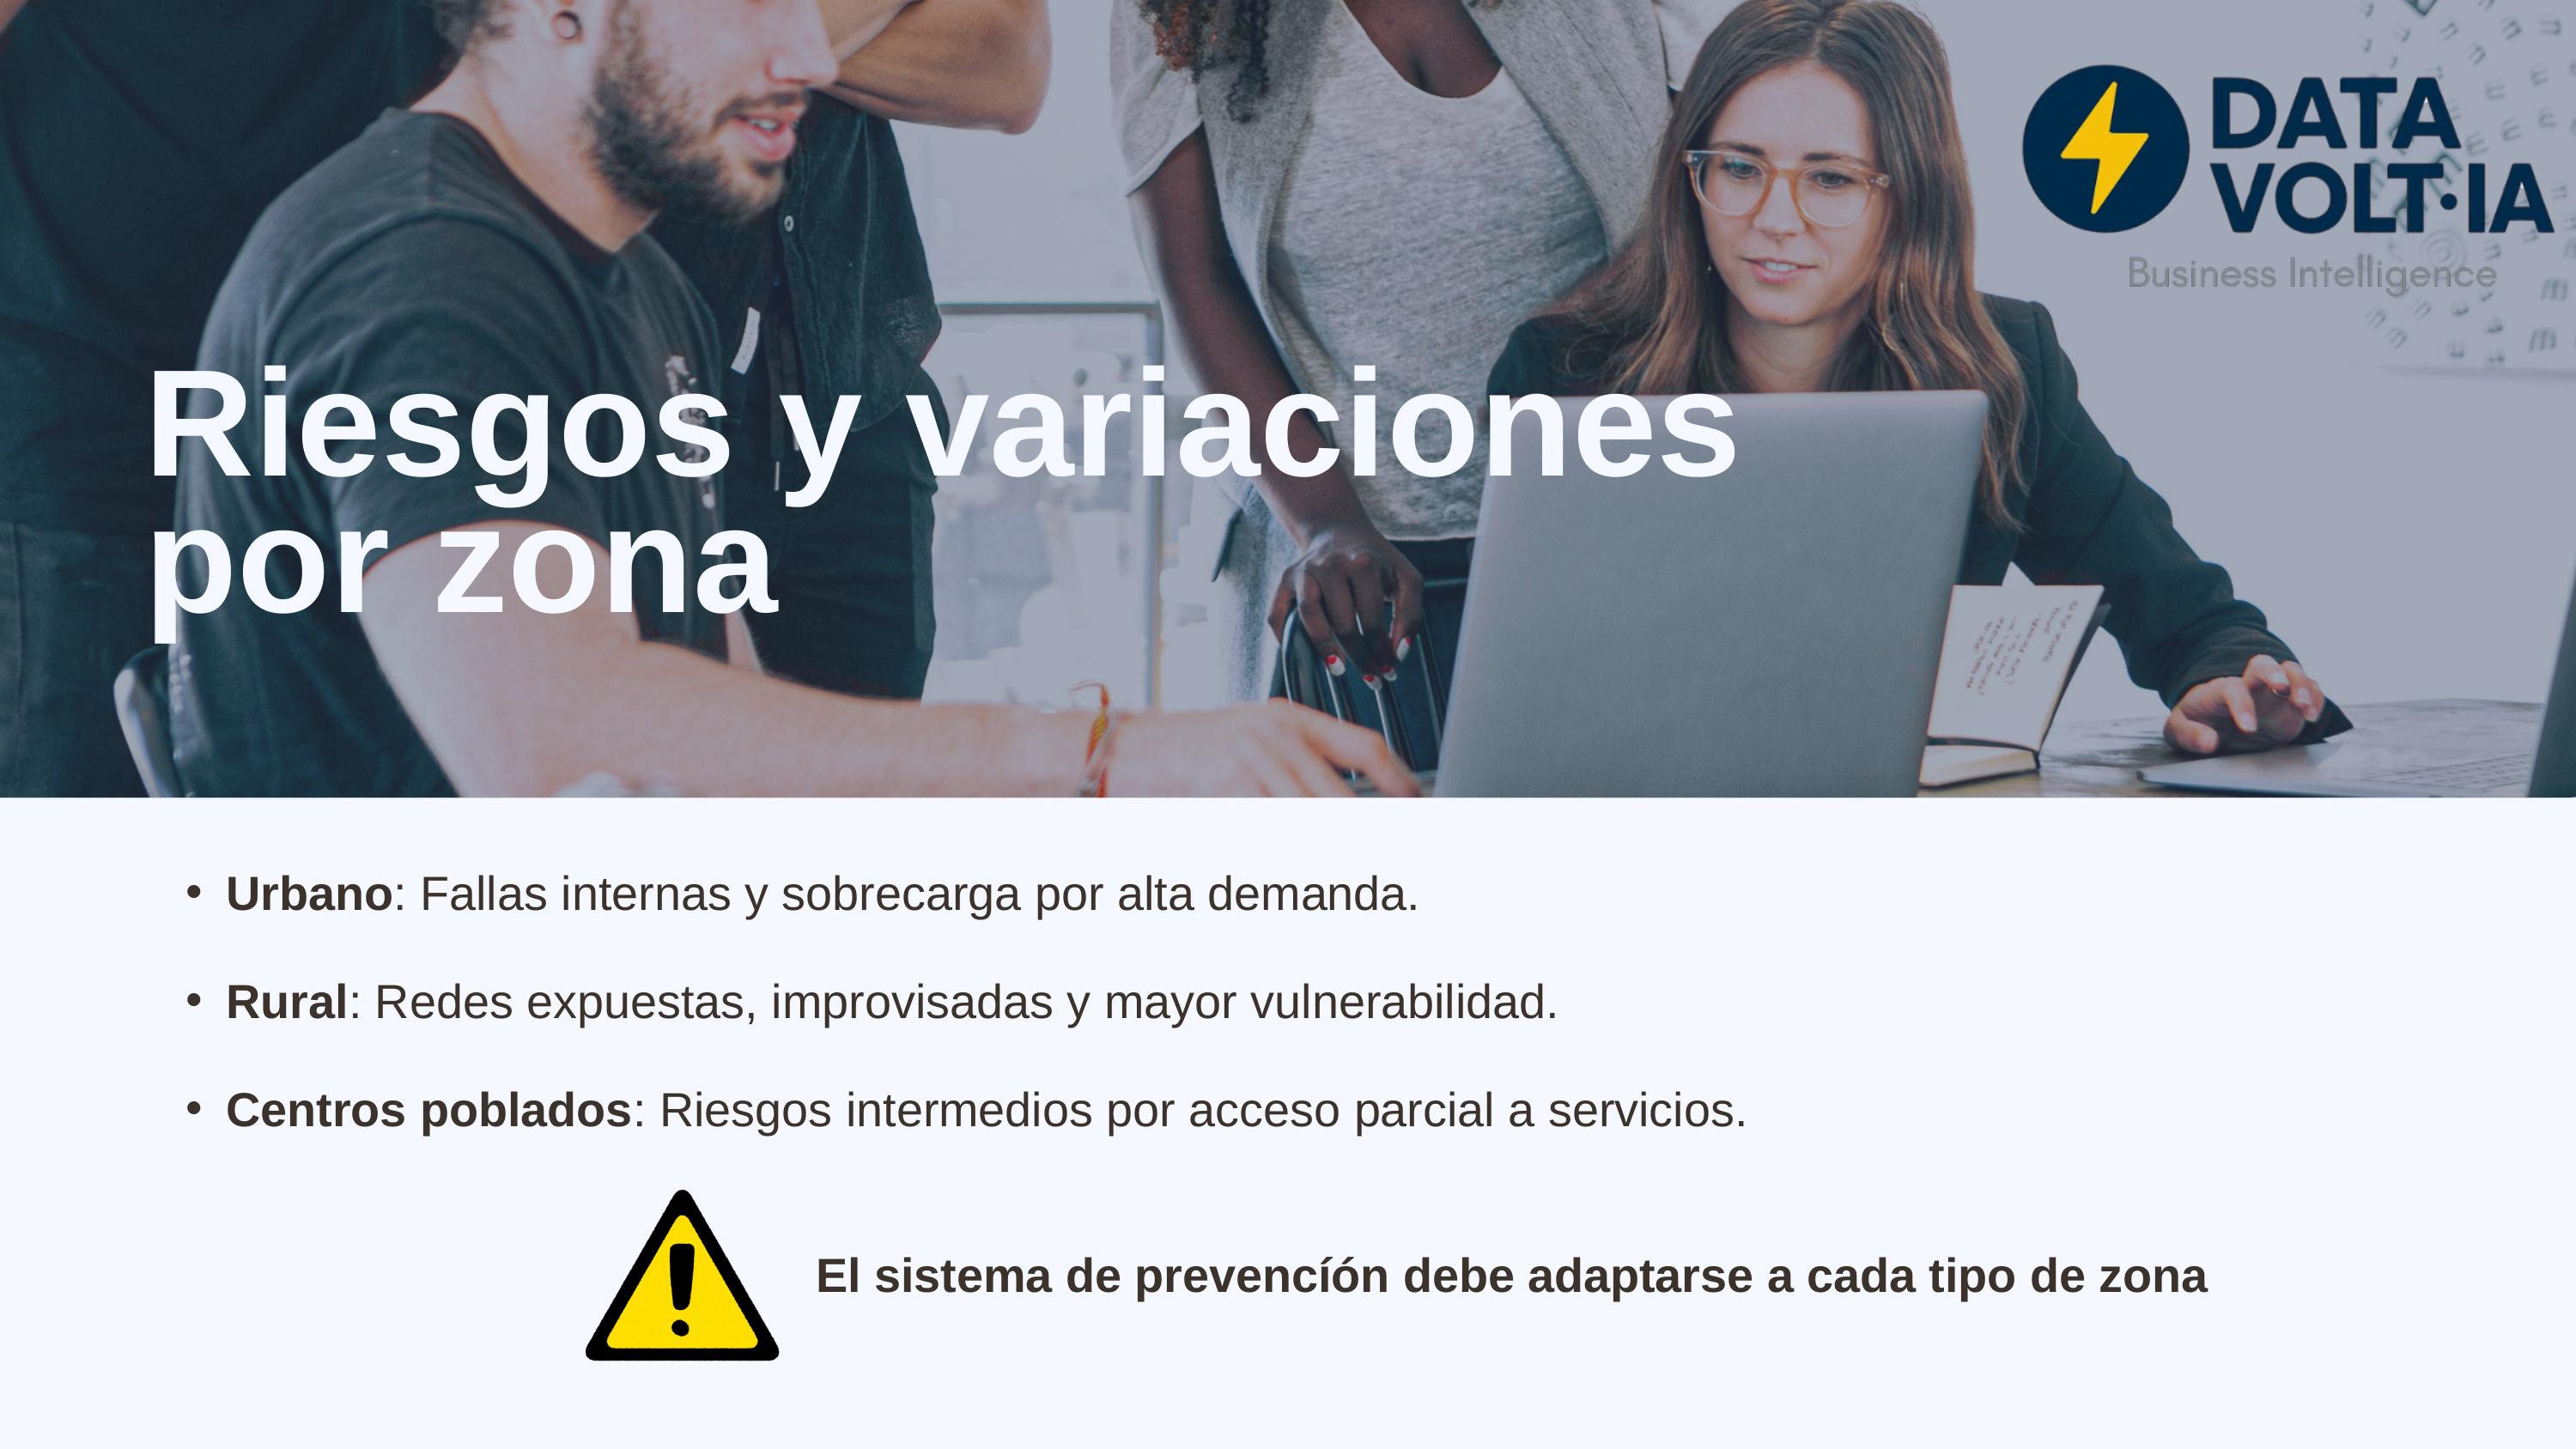

Riesgos y variaciones por zona
Urbano: Fallas internas y sobrecarga por alta demanda.

Rural: Redes expuestas, improvisadas y mayor vulnerabilidad.

Centros poblados: Riesgos intermedios por acceso parcial a servicios.

El sistema de prevencíón debe adaptarse a cada tipo de zona